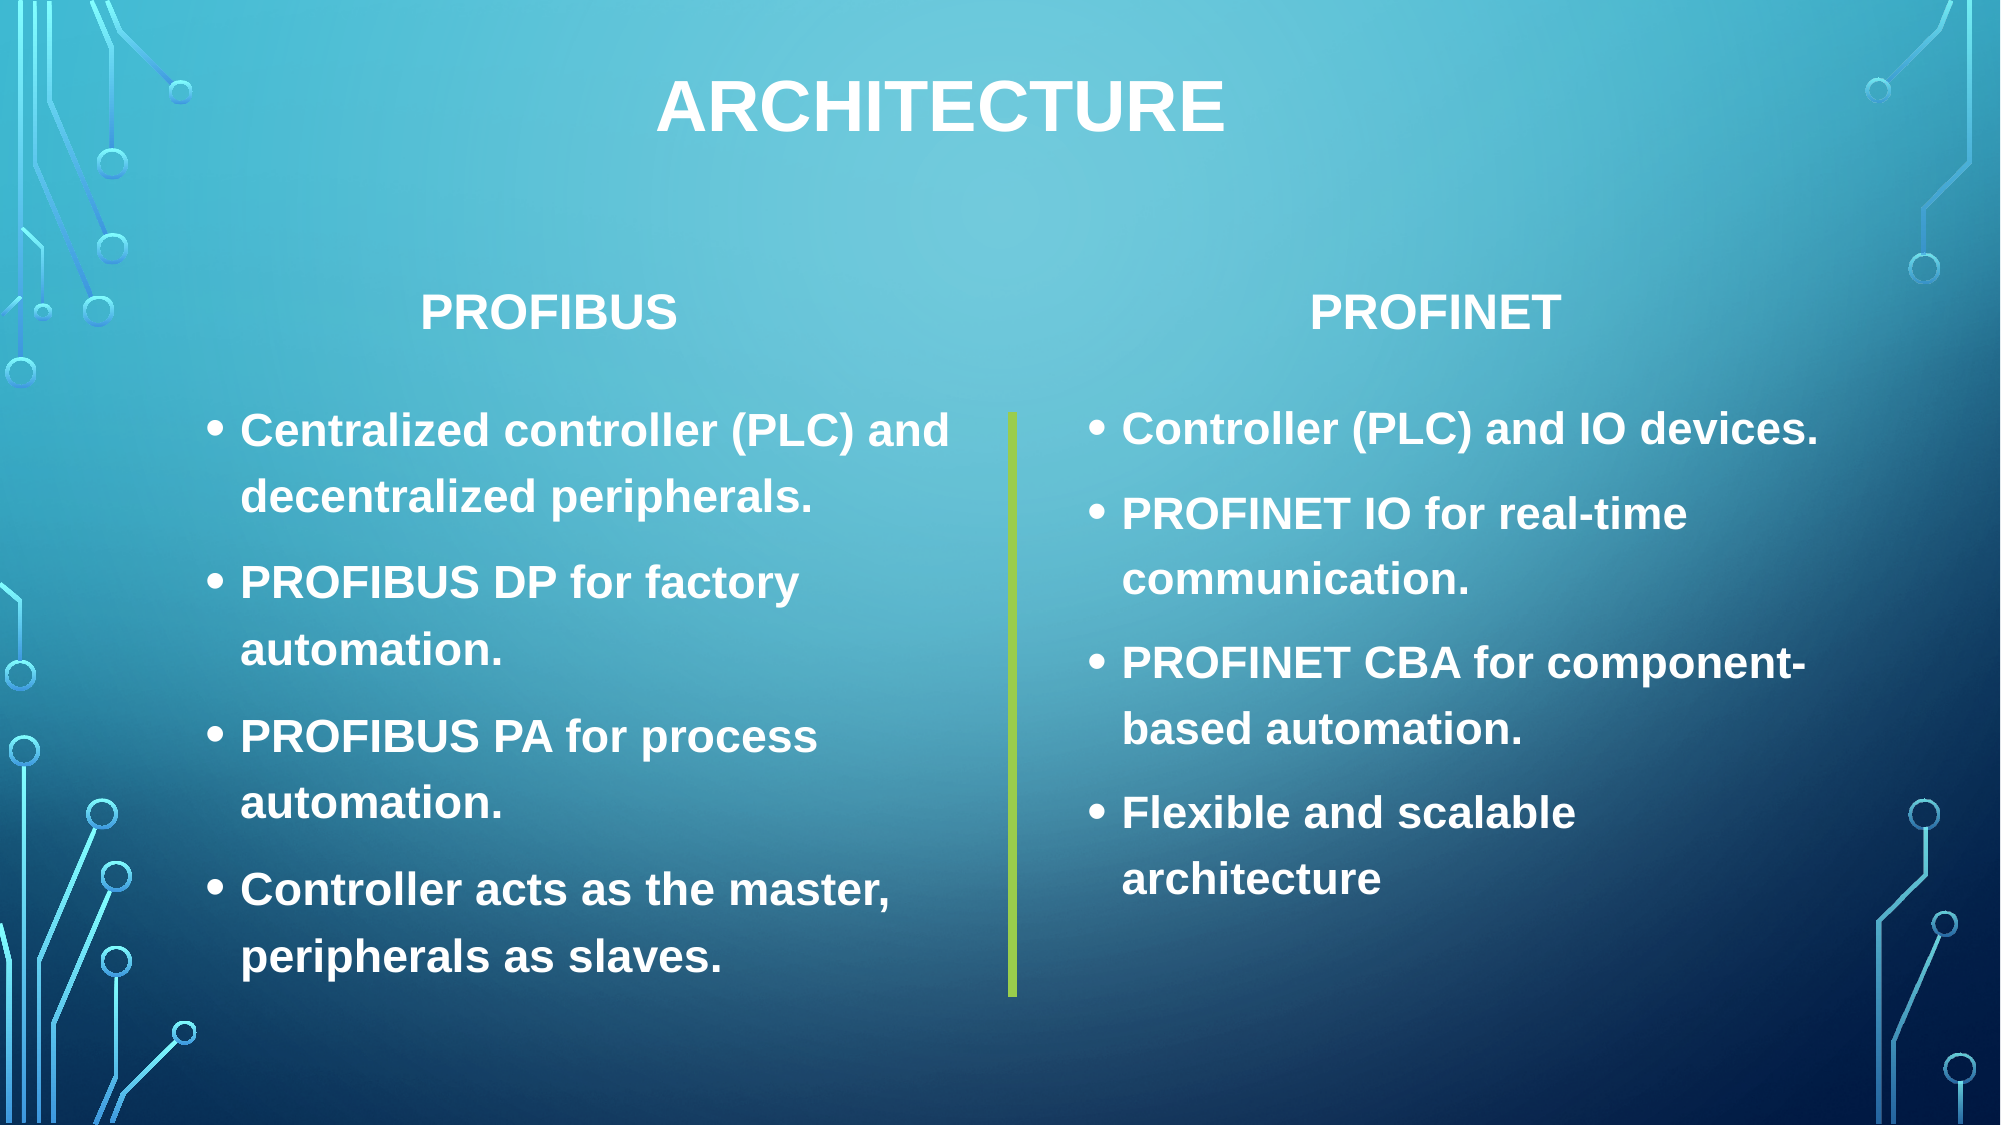

# Architecture
PROFIBUS
PROFINET
Centralized controller (PLC) and decentralized peripherals.
PROFIBUS DP for factory automation.
PROFIBUS PA for process automation.
Controller acts as the master, peripherals as slaves.
Controller (PLC) and IO devices.
PROFINET IO for real-time communication.
PROFINET CBA for component-based automation.
Flexible and scalable architecture